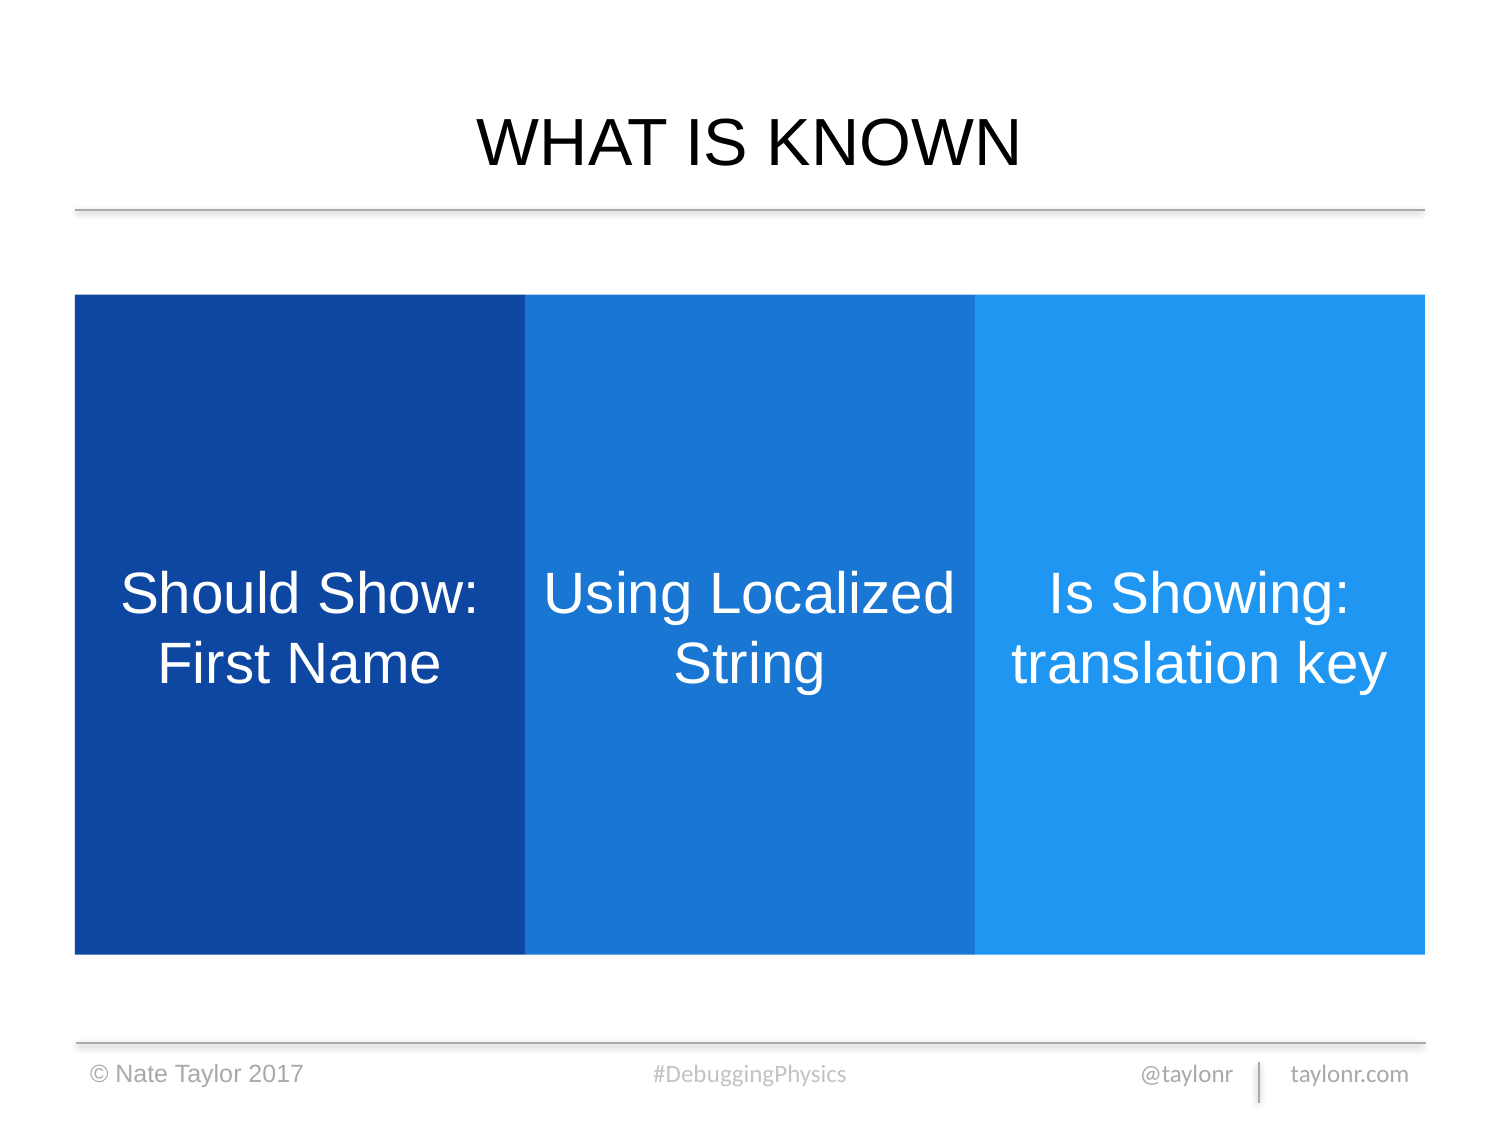

# WHAT IS KNOWN
Should Show:
First Name
Using Localized String
Is Showing: translation key
© Nate Taylor 2017
#DebuggingPhysics
@taylonr          taylonr.com